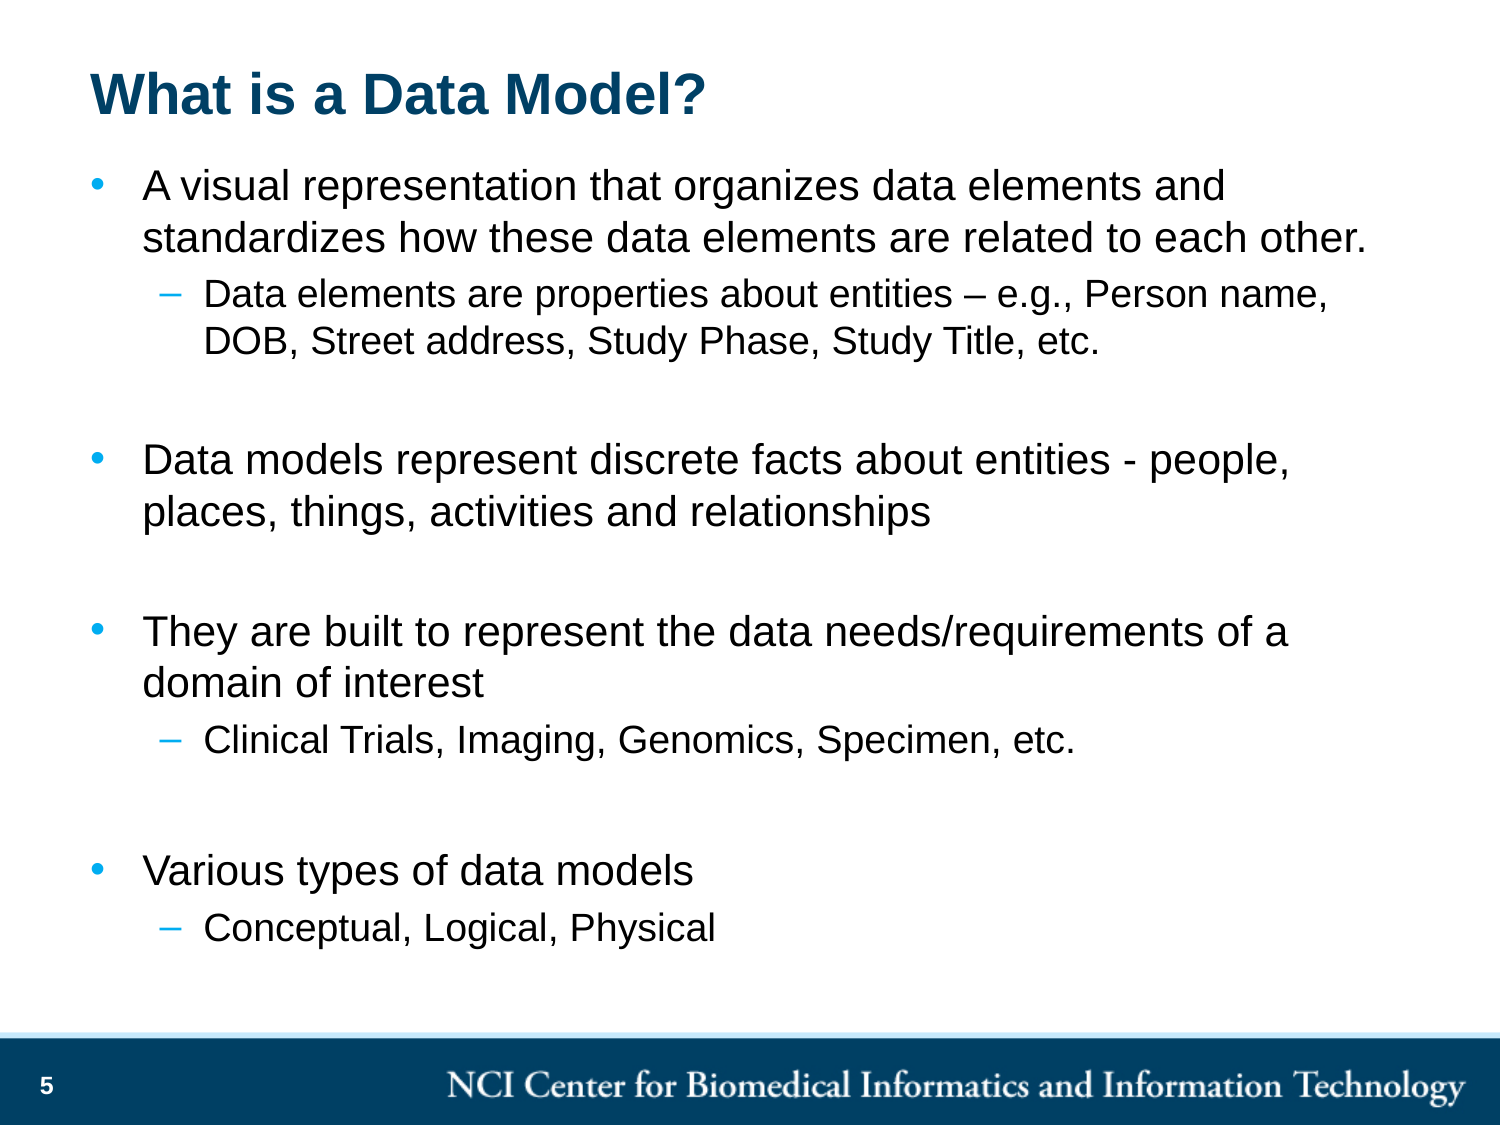

# What is a Data Model?
A visual representation that organizes data elements and standardizes how these data elements are related to each other.
Data elements are properties about entities – e.g., Person name, DOB, Street address, Study Phase, Study Title, etc.

Data models represent discrete facts about entities - people, places, things, activities and relationships

They are built to represent the data needs/requirements of a domain of interest
Clinical Trials, Imaging, Genomics, Specimen, etc.

Various types of data models
Conceptual, Logical, Physical
5